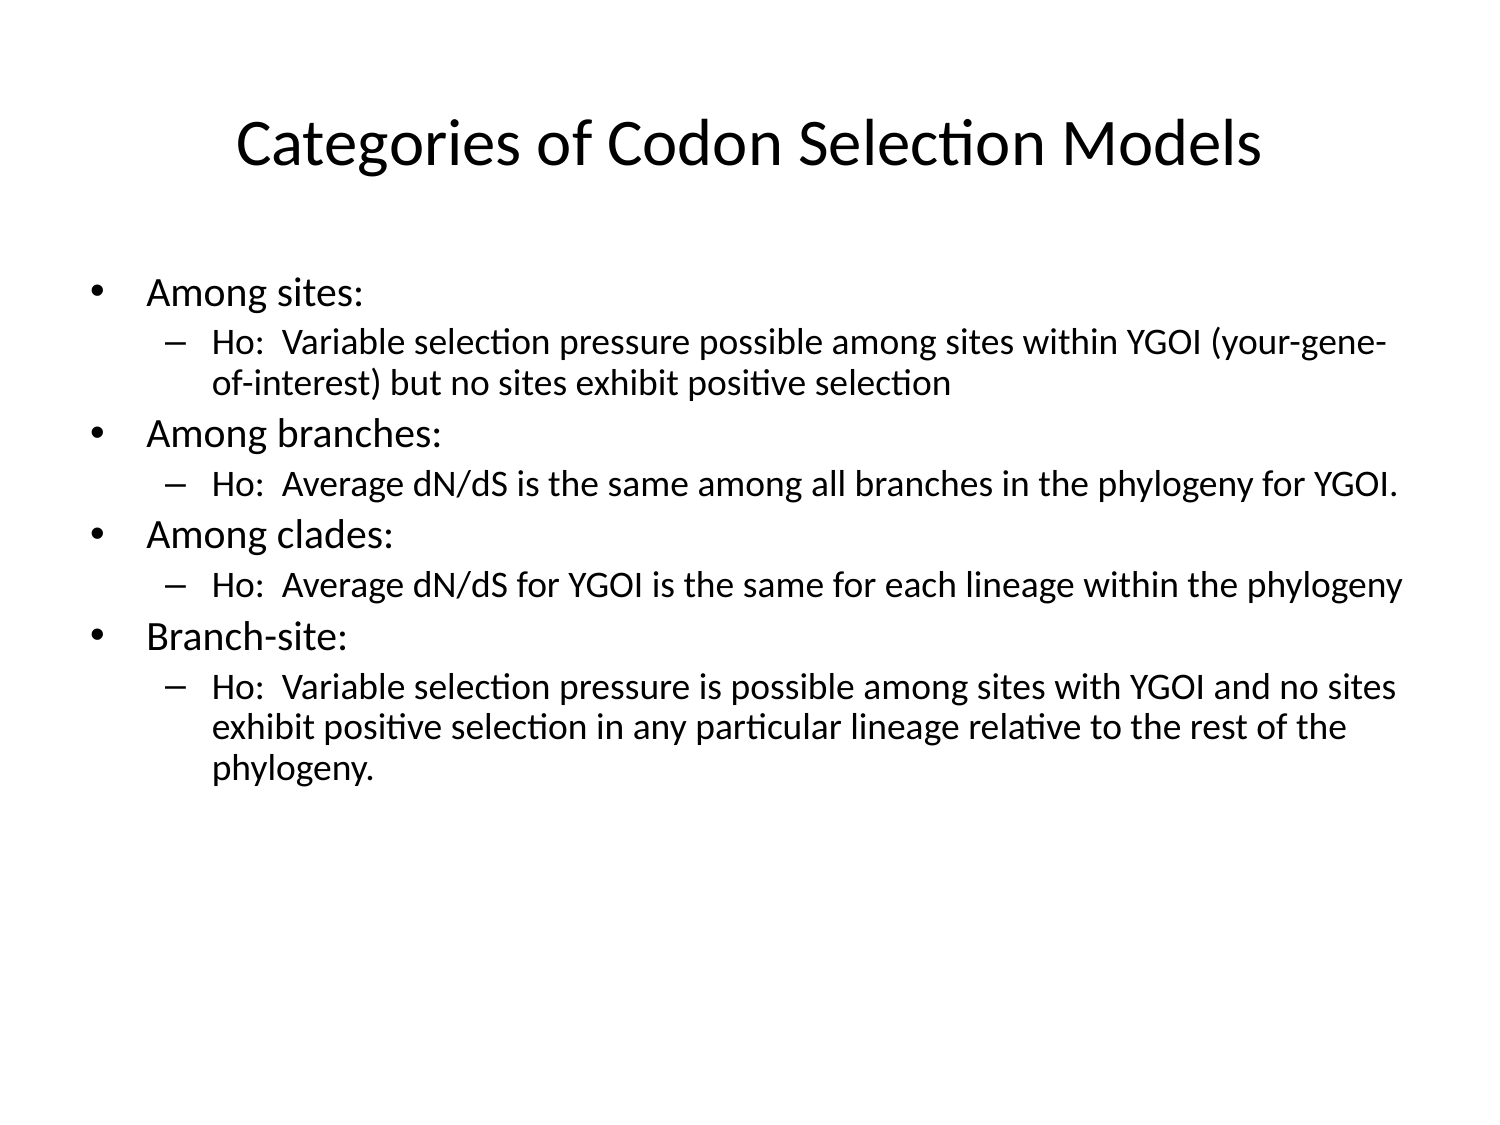

# Categories of Codon Selection Models
Among sites:
Ho:  Variable selection pressure possible among sites within YGOI (your-gene-of-interest) but no sites exhibit positive selection
Among branches:
Ho:  Average dN/dS is the same among all branches in the phylogeny for YGOI.
Among clades:
Ho:  Average dN/dS for YGOI is the same for each lineage within the phylogeny
Branch-site:
Ho:  Variable selection pressure is possible among sites with YGOI and no sites exhibit positive selection in any particular lineage relative to the rest of the phylogeny.